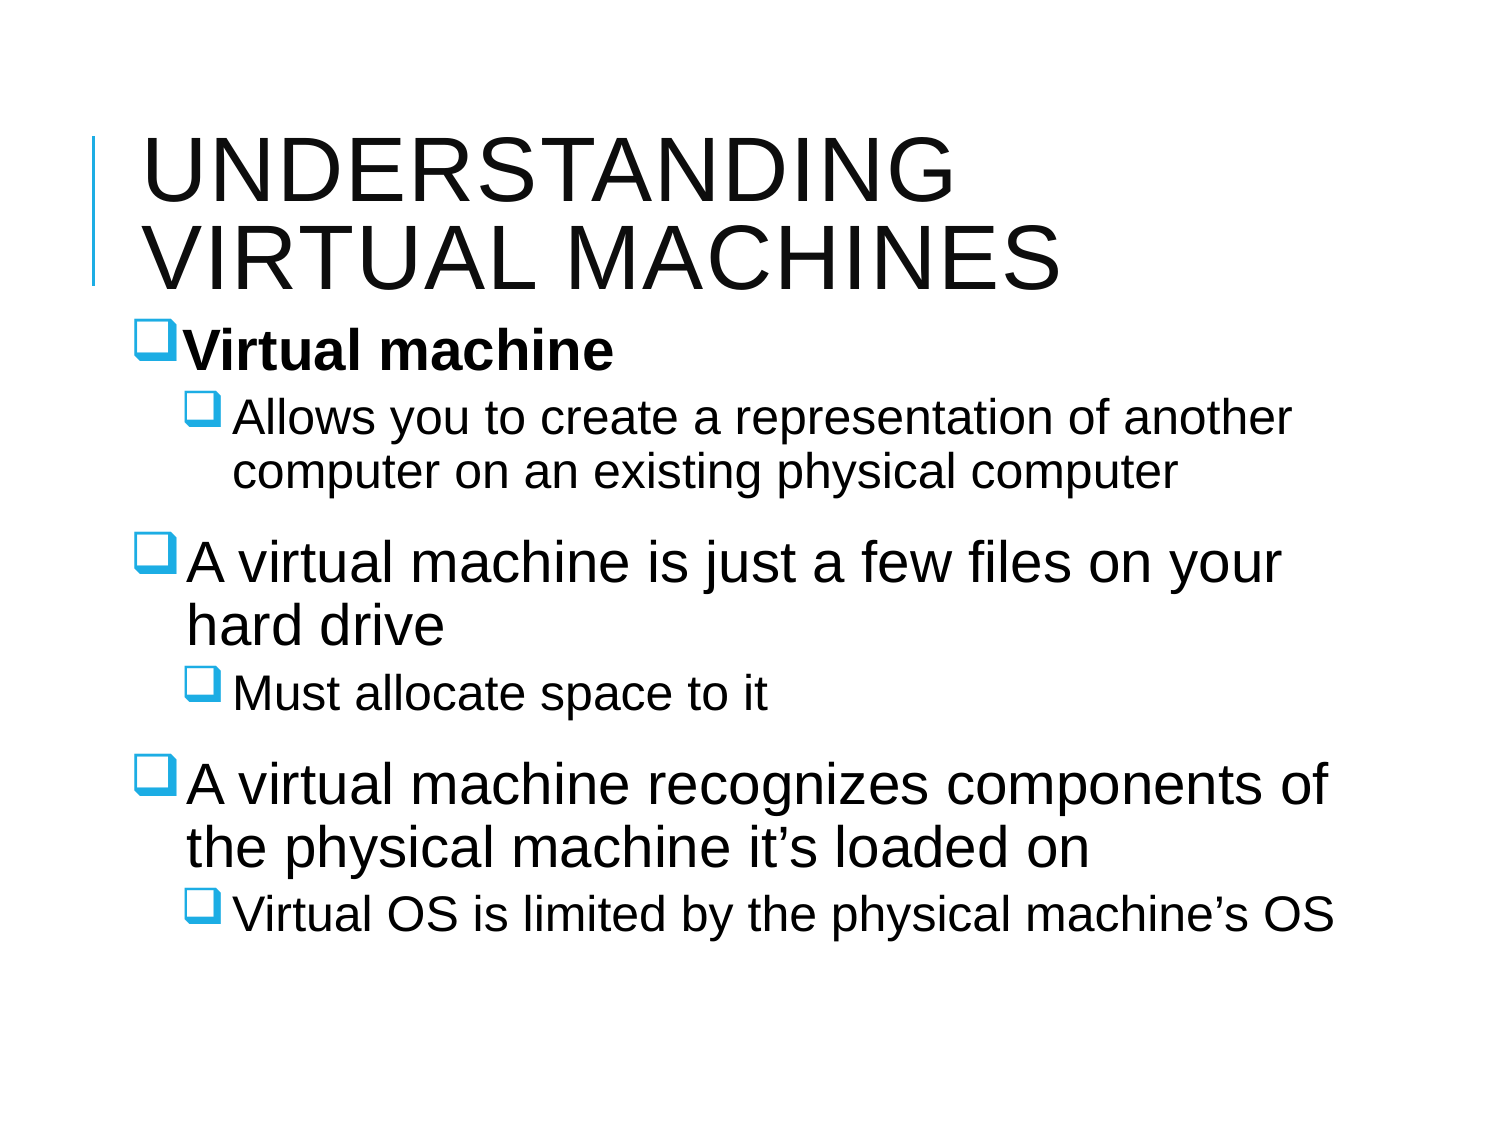

# Understanding Virtual Machines
Virtual machine
Allows you to create a representation of another computer on an existing physical computer
A virtual machine is just a few files on your hard drive
Must allocate space to it
A virtual machine recognizes components of the physical machine it’s loaded on
Virtual OS is limited by the physical machine’s OS